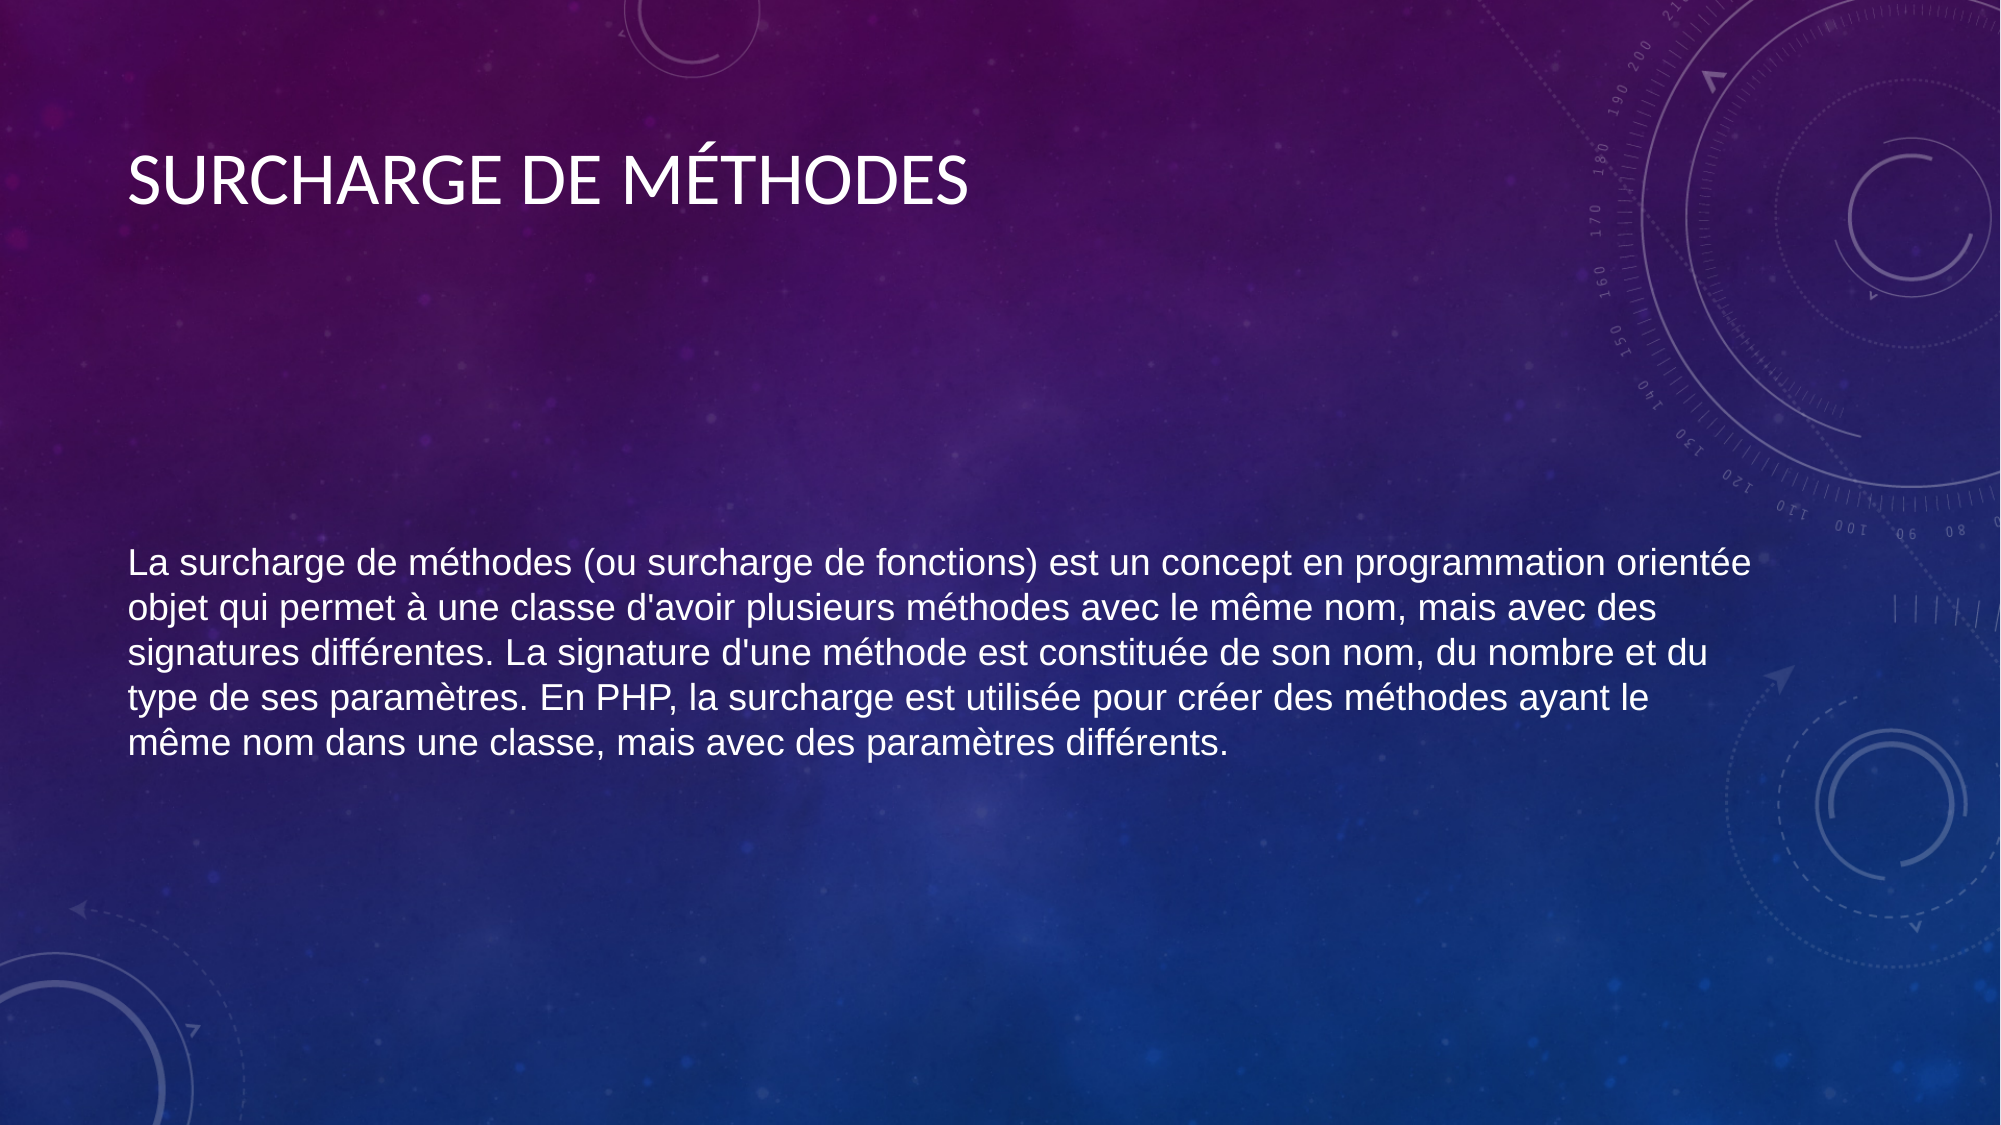

# Surcharge de méthodes
La surcharge de méthodes (ou surcharge de fonctions) est un concept en programmation orientée objet qui permet à une classe d'avoir plusieurs méthodes avec le même nom, mais avec des signatures différentes. La signature d'une méthode est constituée de son nom, du nombre et du type de ses paramètres. En PHP, la surcharge est utilisée pour créer des méthodes ayant le même nom dans une classe, mais avec des paramètres différents.